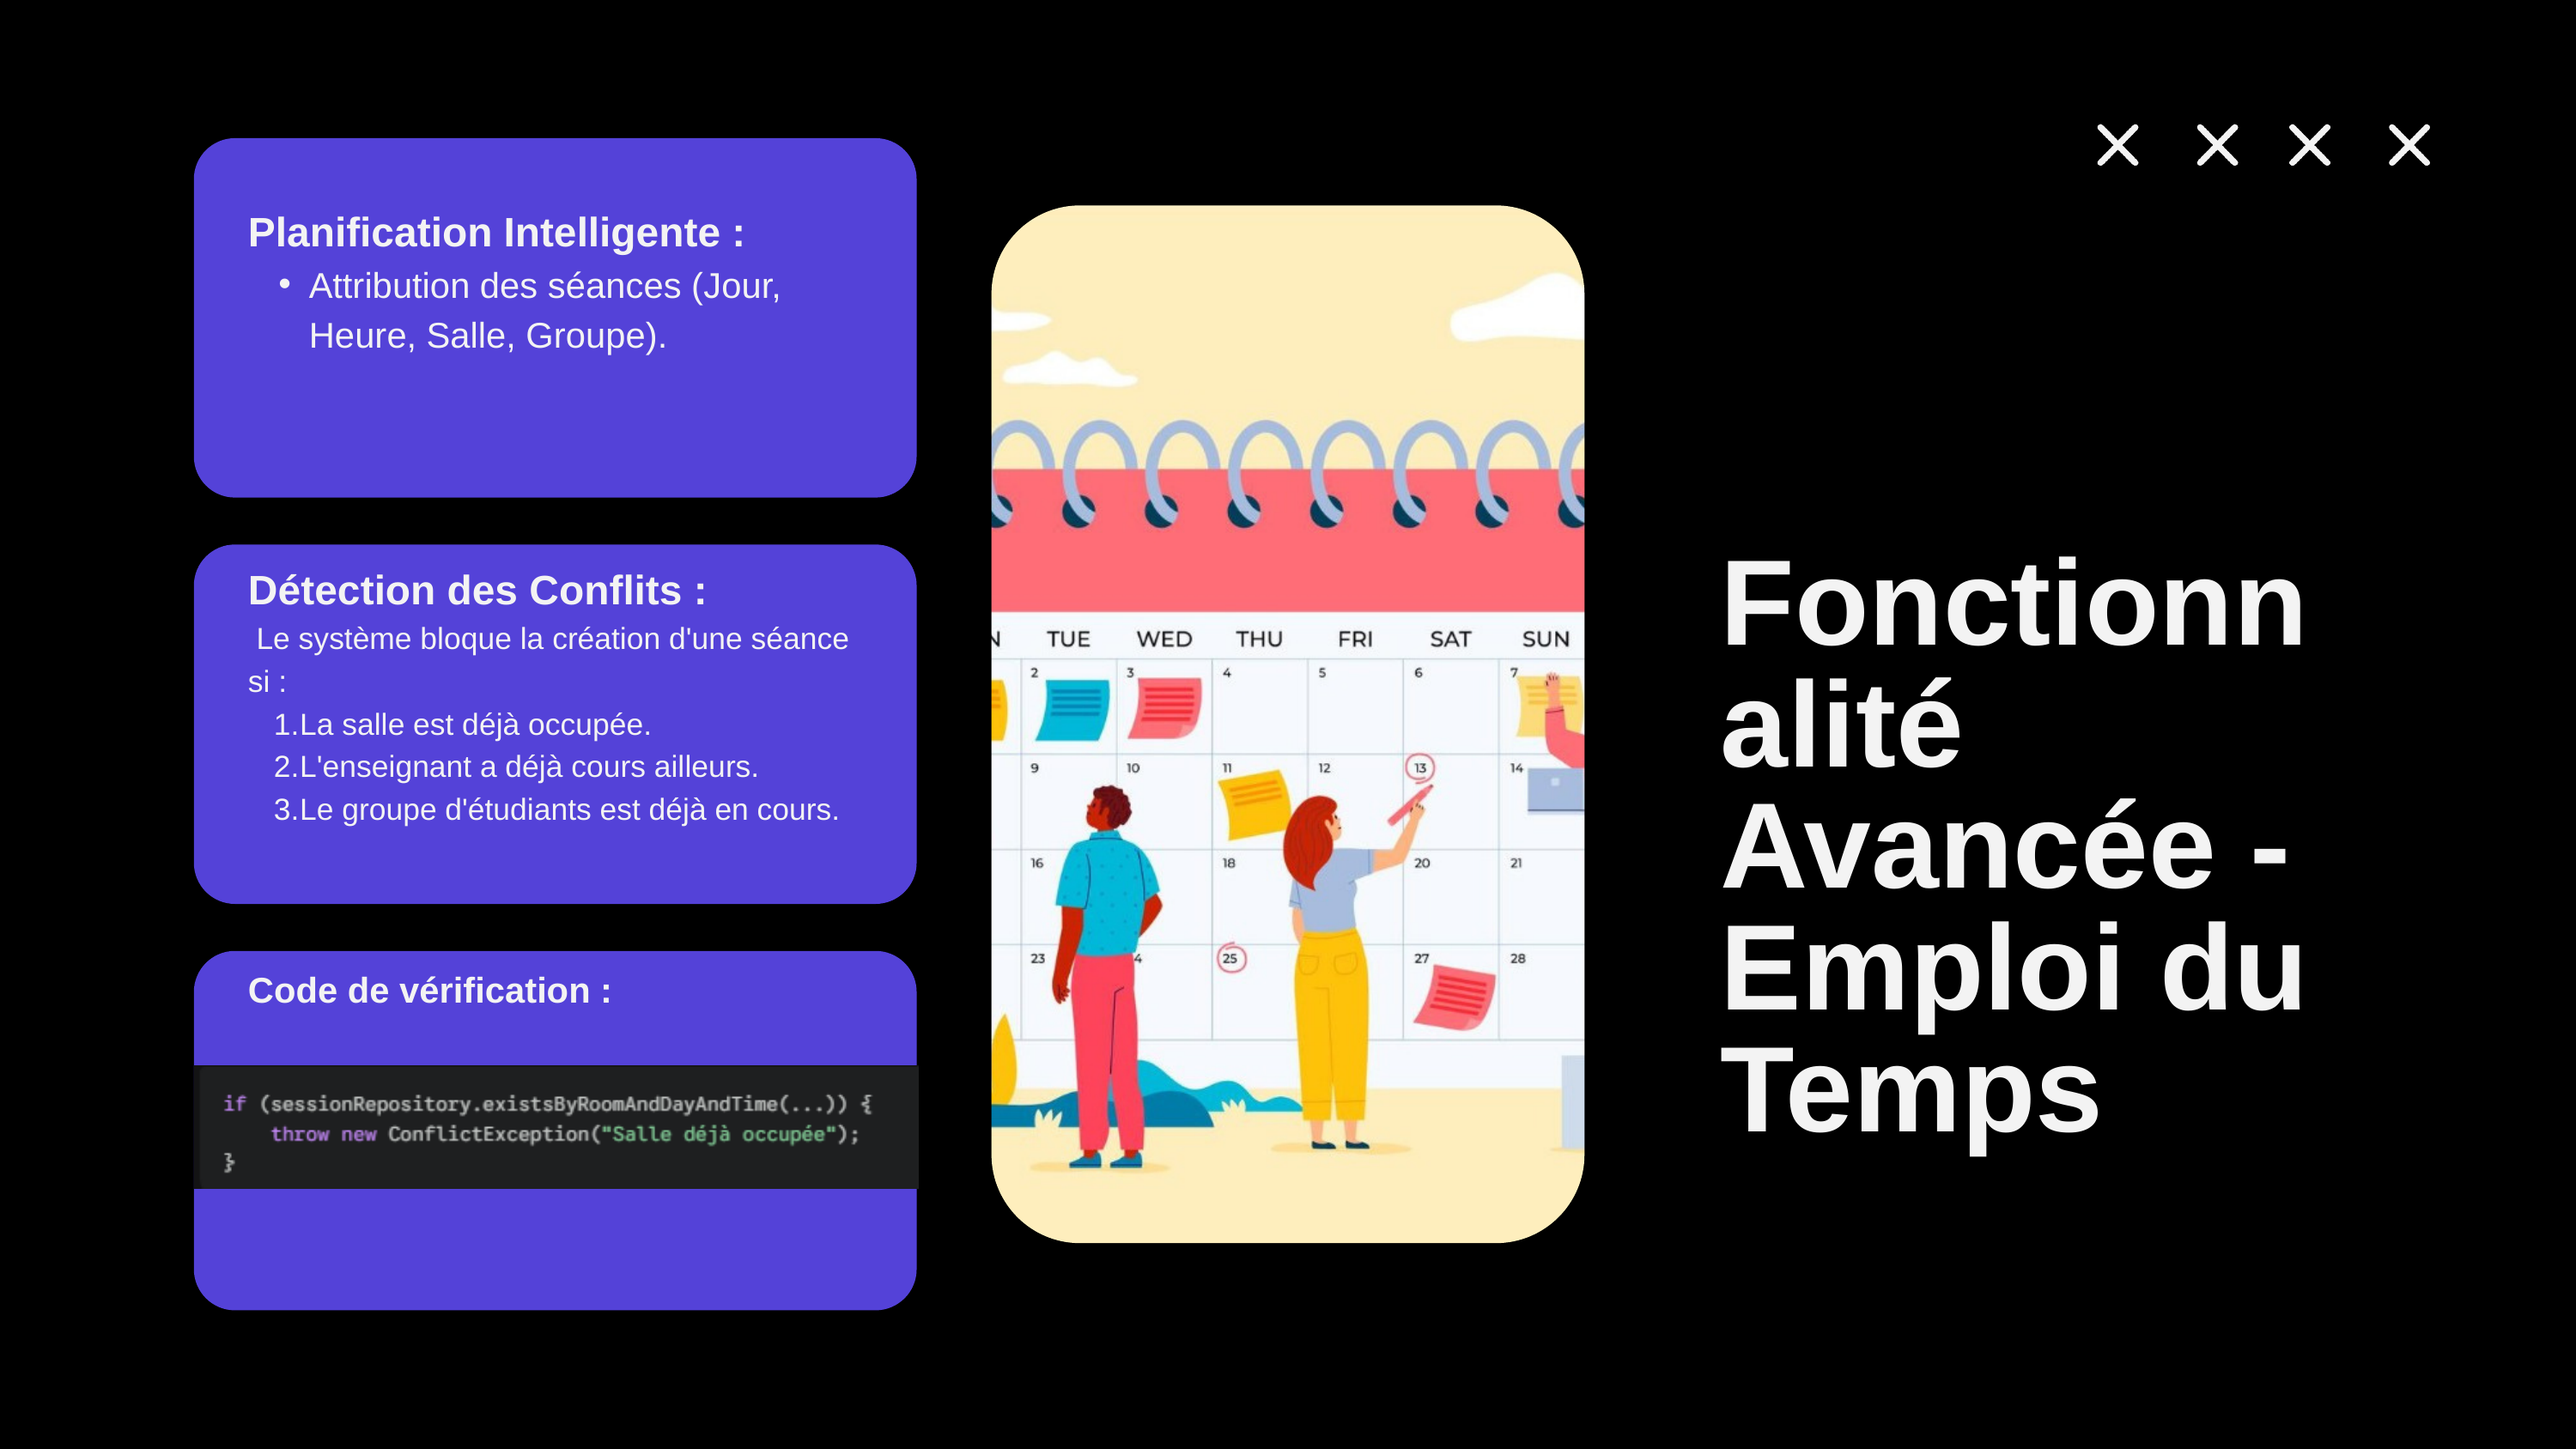

Planification Intelligente :
Attribution des séances (Jour, Heure, Salle, Groupe).

Fonctionnalité Avancée - Emploi du Temps
Détection des Conflits :
 Le système bloque la création d'une séance si :
La salle est déjà occupée.
L'enseignant a déjà cours ailleurs.
Le groupe d'étudiants est déjà en cours.

Code de vérification :